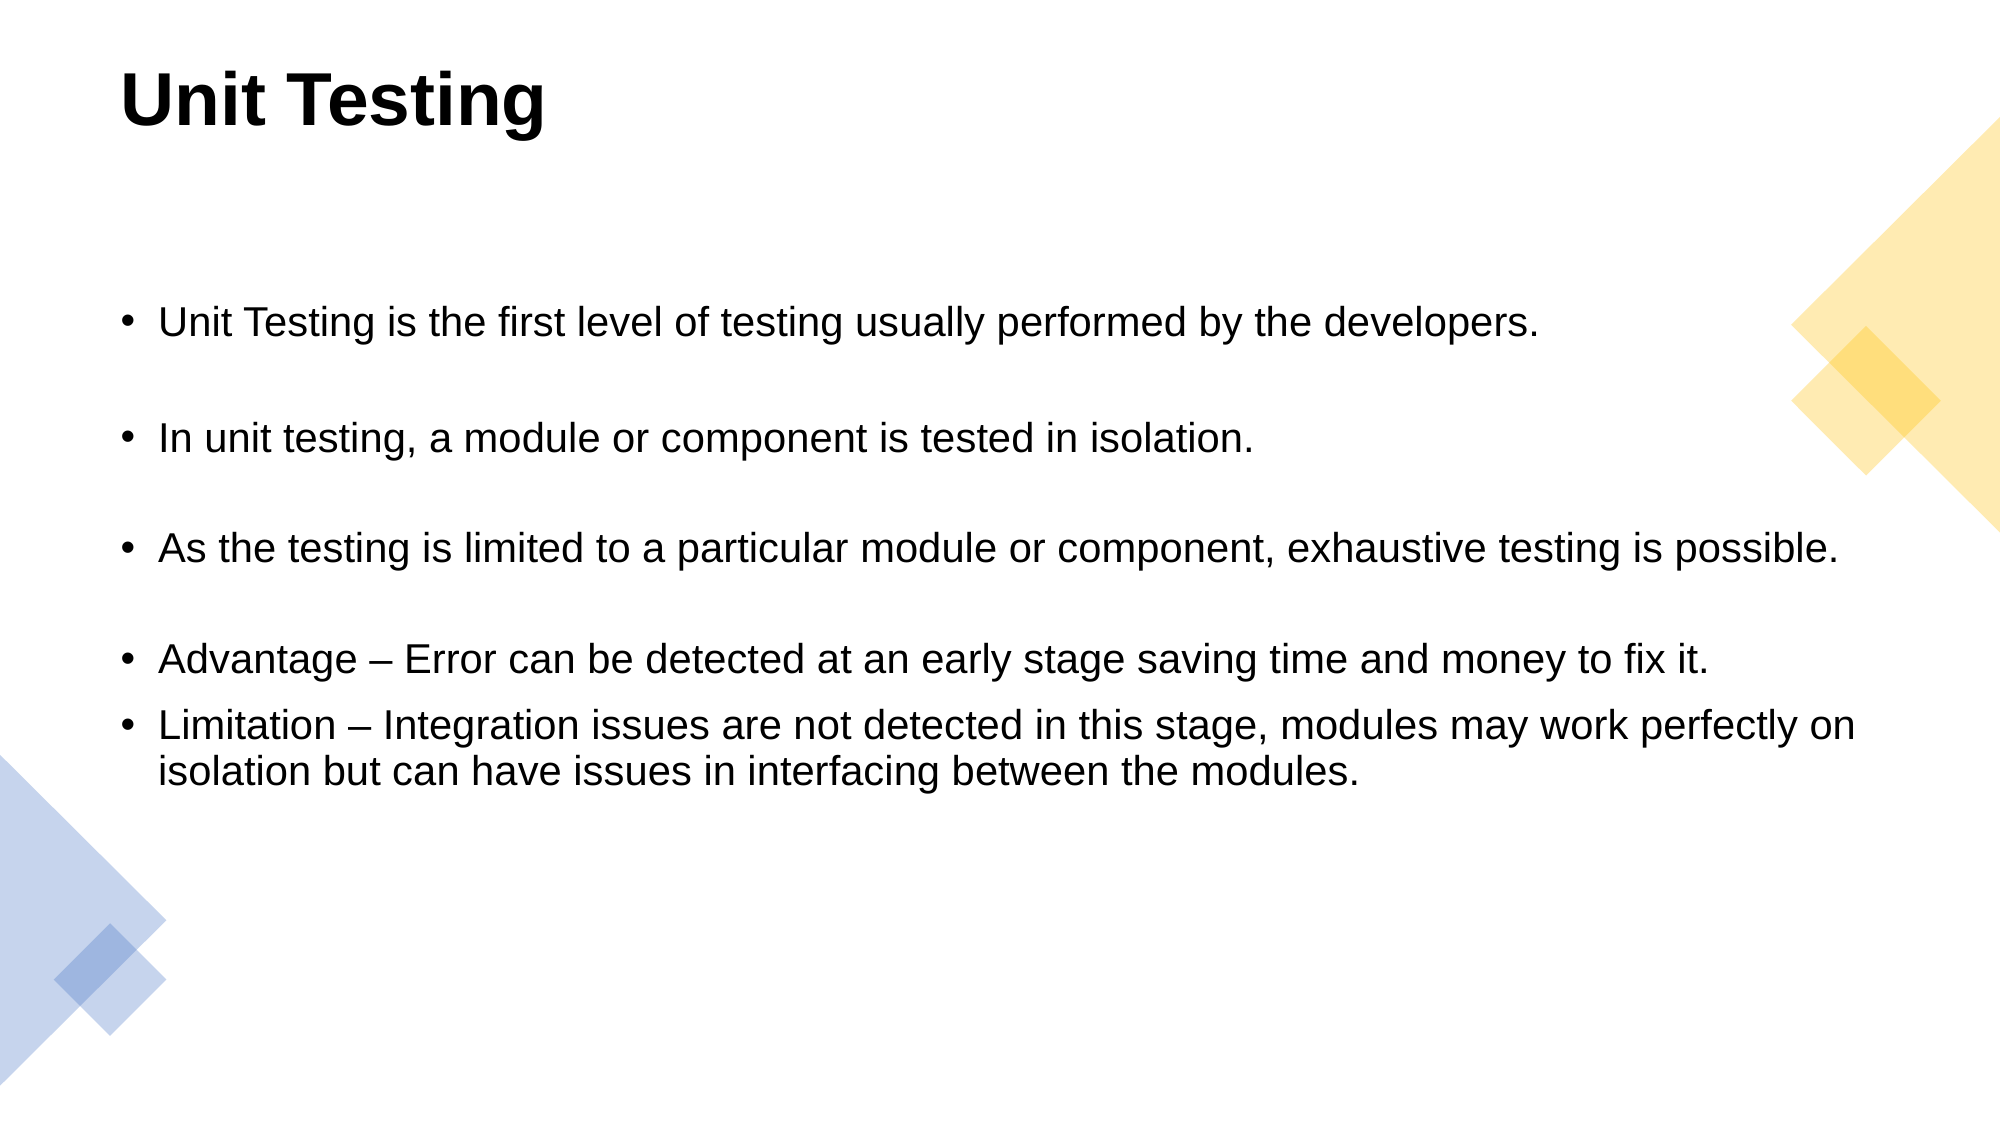

# Unit Testing

Unit Testing is the first level of testing usually performed by the developers.
In unit testing, a module or component is tested in isolation.
As the testing is limited to a particular module or component, exhaustive testing is possible.
Advantage – Error can be detected at an early stage saving time and money to fix it.
Limitation – Integration issues are not detected in this stage, modules may work perfectly on isolation but can have issues in interfacing between the modules.